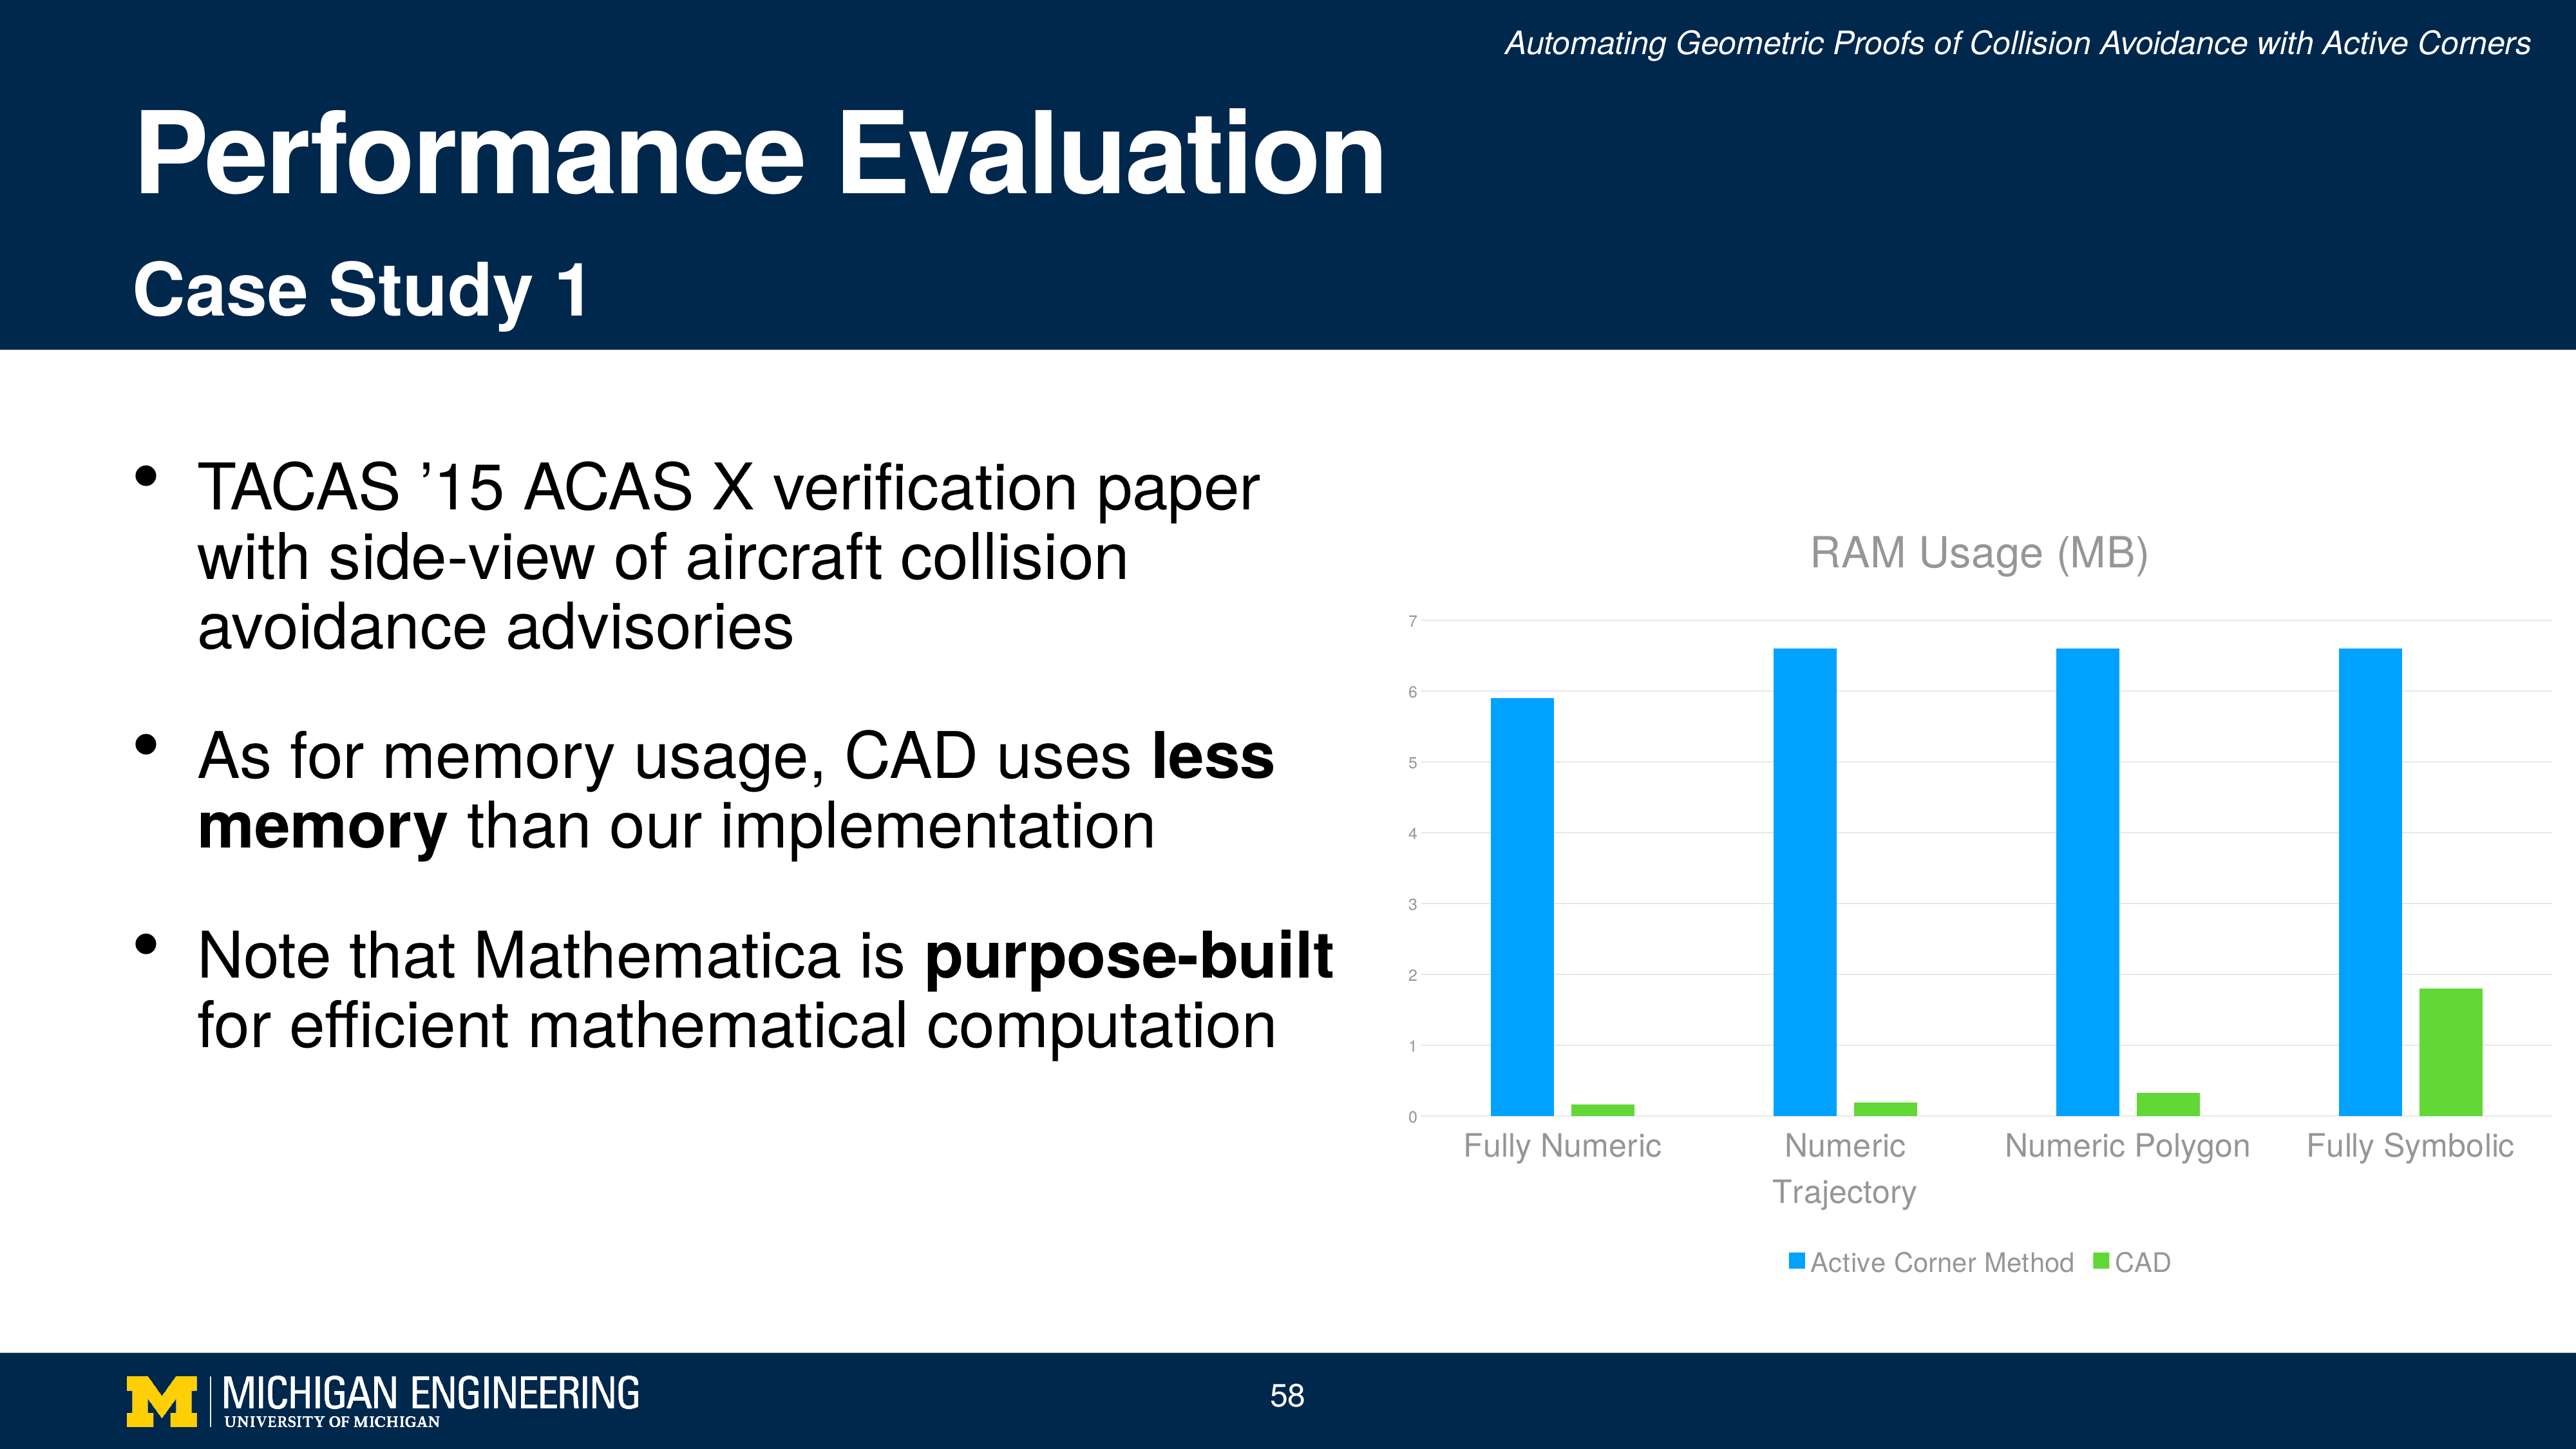

Automating Geometric Proofs of Collision Avoidance with Active Corners
# Performance Evaluation
Case Study 1
TACAS ’15 ACAS X verification paper with side-view of aircraft collision avoidance advisories
As for memory usage, CAD uses less memory than our implementation
Note that Mathematica is purpose-built for efficient mathematical computation

### Chart: RAM Usage (MB)

| Category | Active Corner Method | CAD |
|---|---|---|
| Fully Numeric | 5.9 | 0.16 |
| Numeric Trajectory | 6.6 | 0.188 |
| Numeric Polygon | 6.6 | 0.325 |
| Fully Symbolic | 6.6 | 1.8 |
58